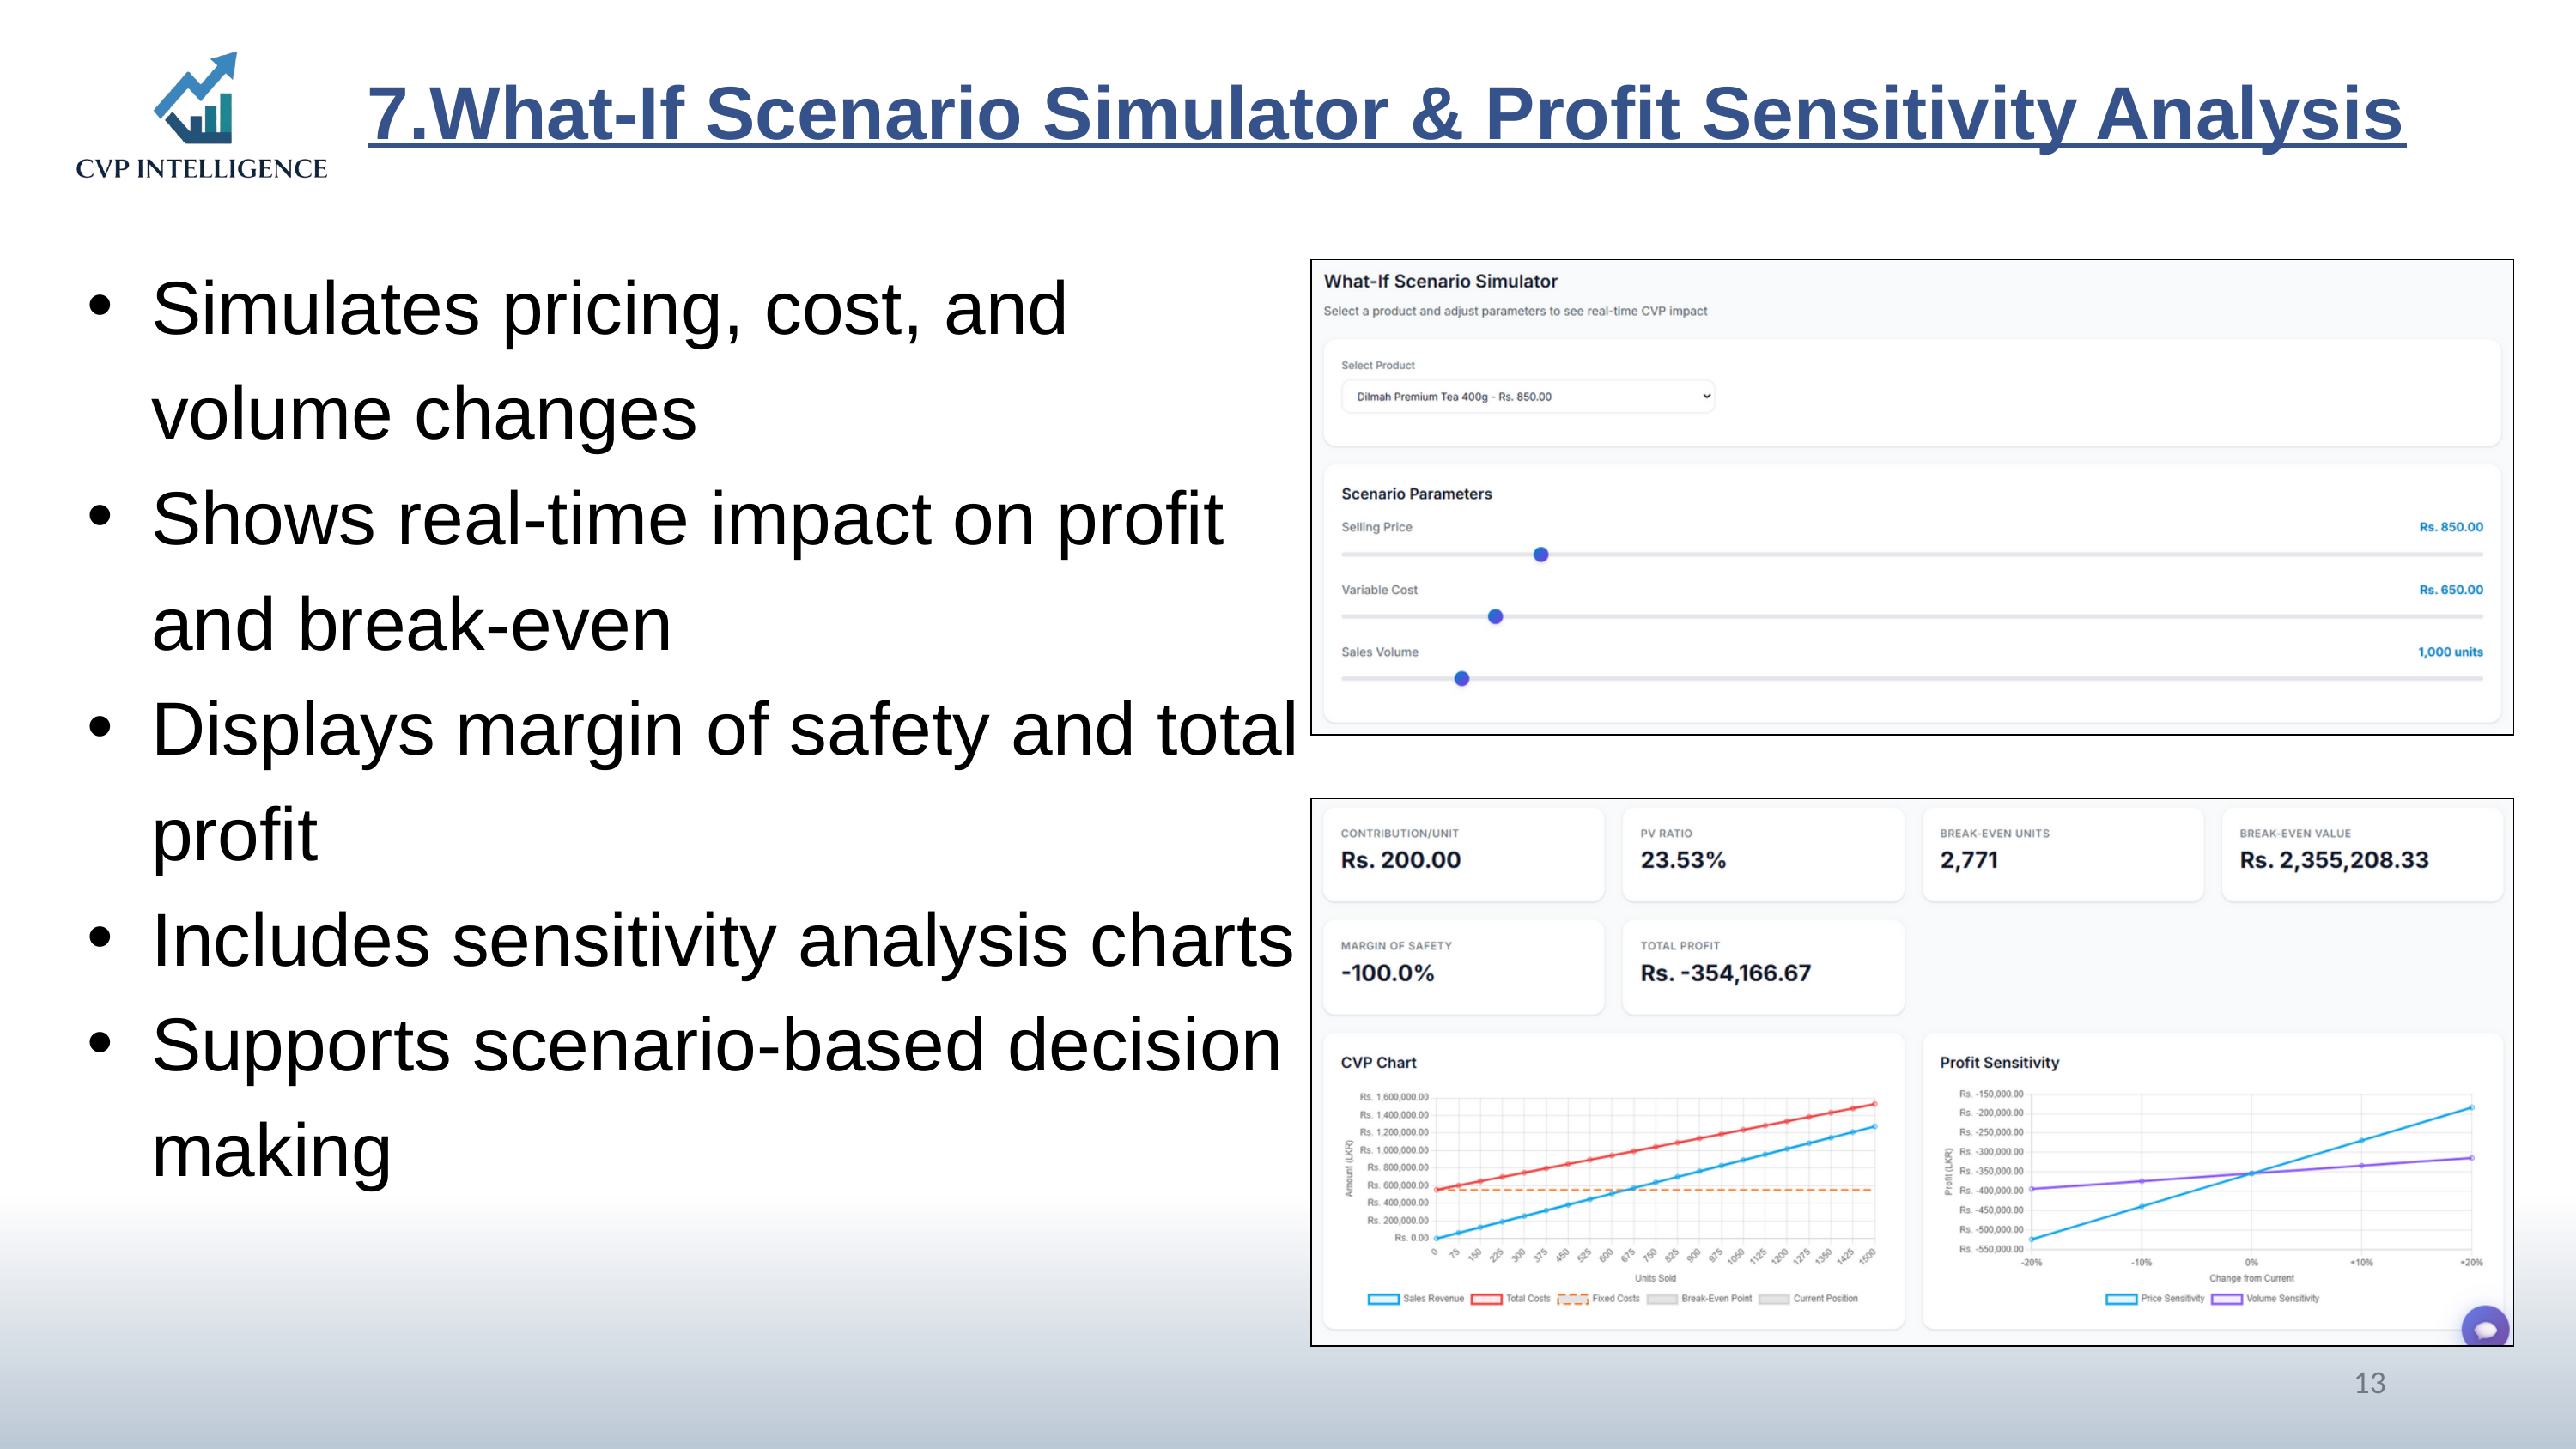

7.What-If Scenario Simulator & Profit Sensitivity Analysis
Simulates pricing, cost, and volume changes
Shows real-time impact on profit and break-even
Displays margin of safety and total profit
Includes sensitivity analysis charts
Supports scenario-based decision making

13